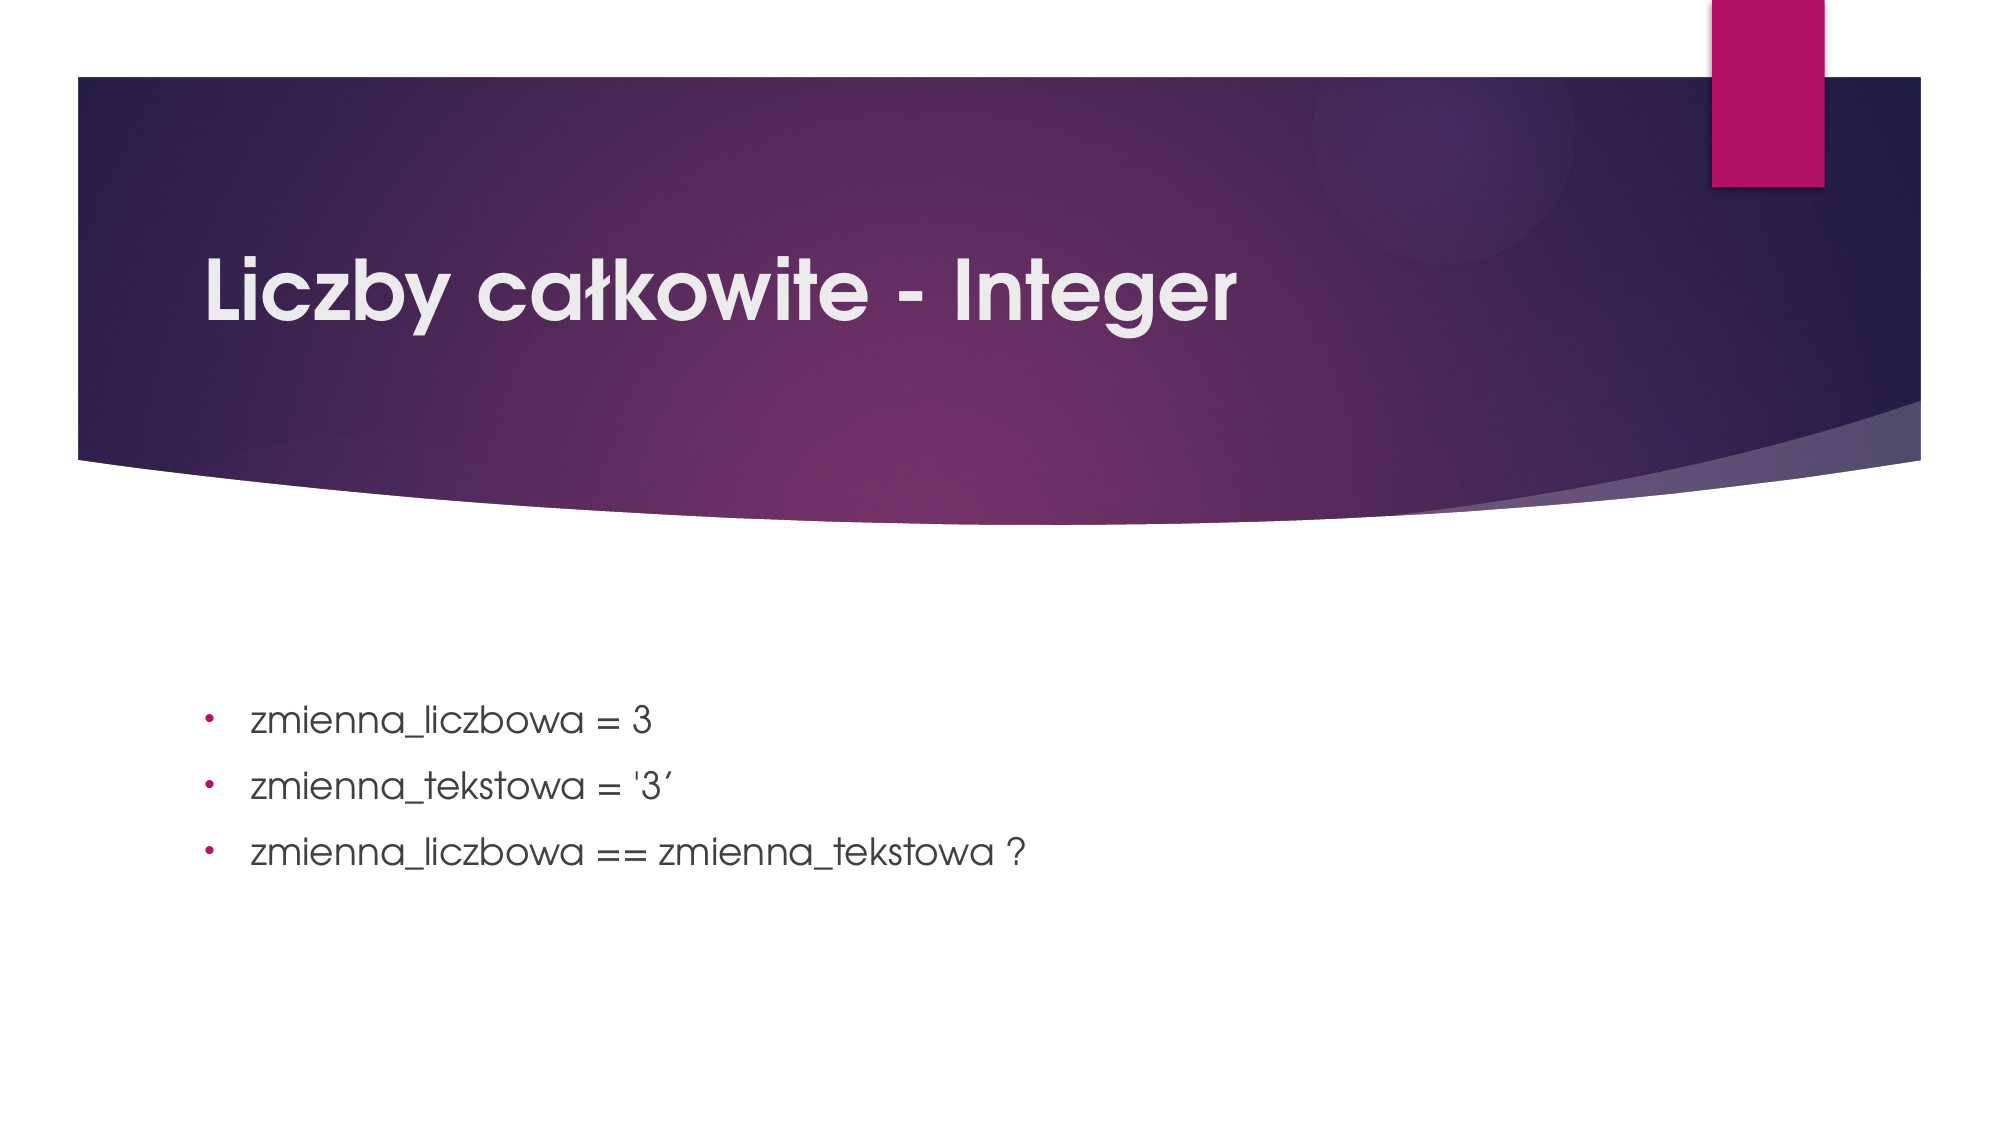

# Liczby całkowite - Integer
zmienna_liczbowa = 3
zmienna_tekstowa = '3’
zmienna_liczbowa == zmienna_tekstowa ?